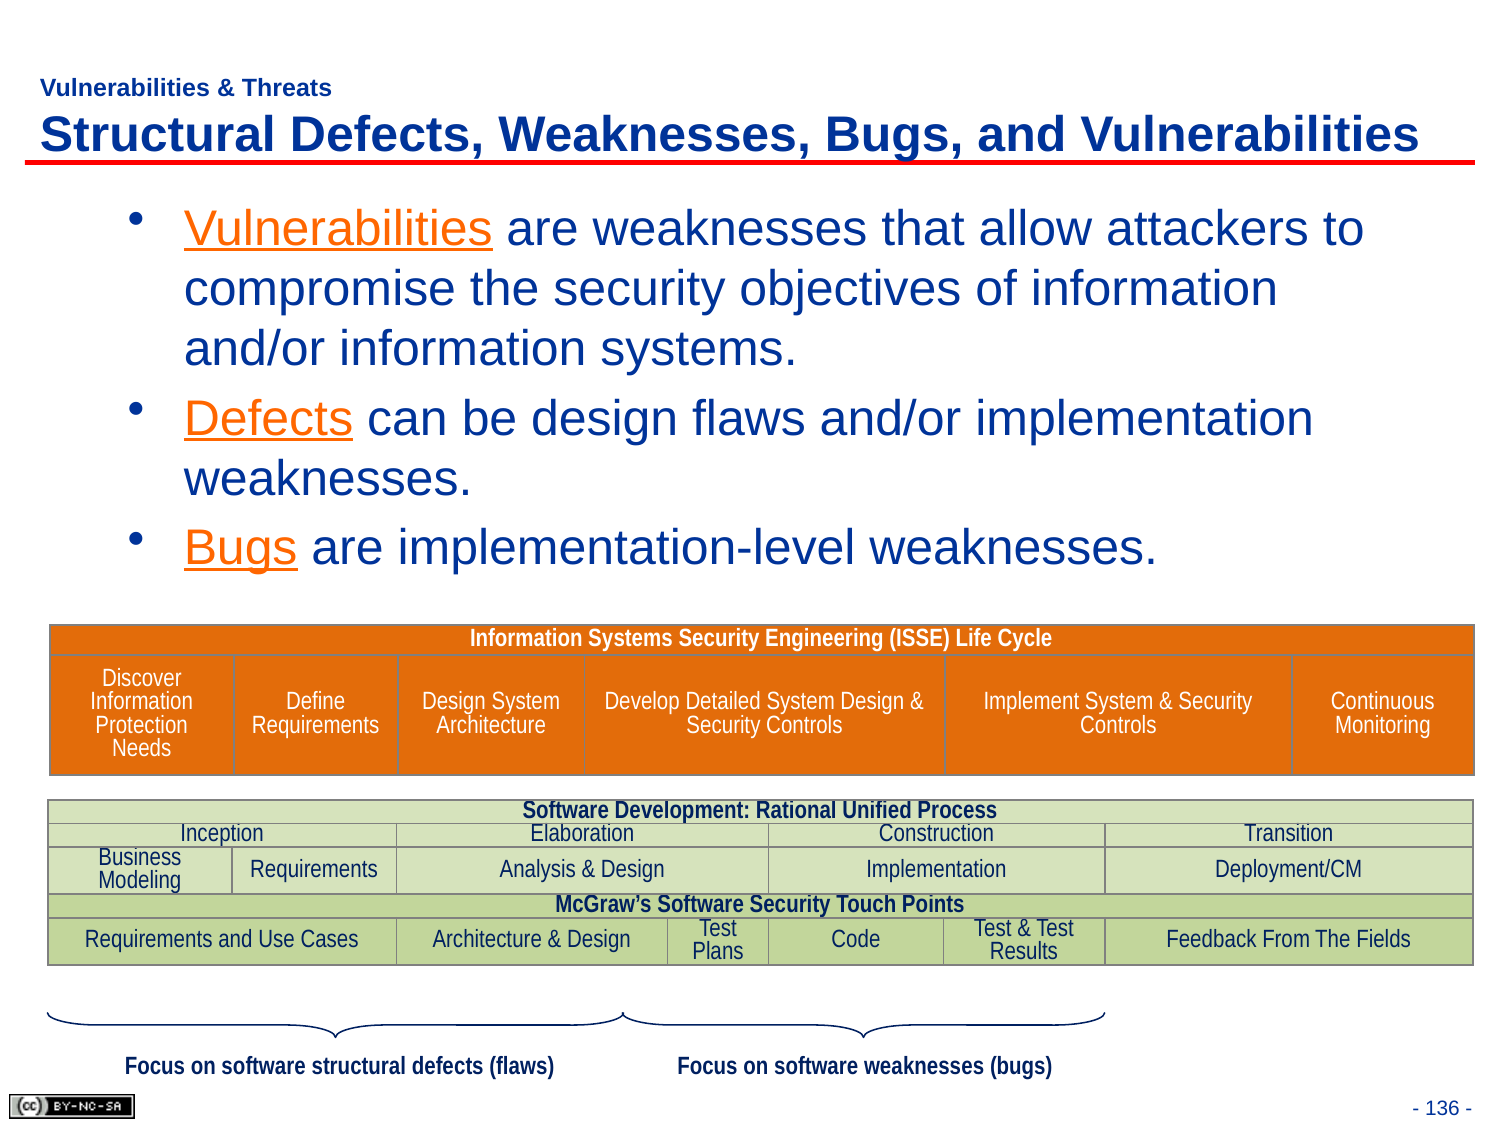

# Vulnerabilities & Threats Structural Defects, Weaknesses, Bugs, and Vulnerabilities

Vulnerabilities are weaknesses that allow attackers to compromise the security objectives of information and/or information systems.
Defects can be design flaws and/or implementation weaknesses.
Bugs are implementation-level weaknesses.

| Information Systems Security Engineering (ISSE) Life Cycle |  |  |  |  |  |
| --- | --- | --- | --- | --- | --- |
| Discover Information Protection Needs | Define Requirements | Design System Architecture | Develop Detailed System Design & Security Controls | Implement System & Security Controls | Continuous Monitoring |

| Software Development: Rational Unified Process |  |  |  |  |  |  |
| --- | --- | --- | --- | --- | --- | --- |
| Inception |  | Elaboration |  | Construction |  | Transition |
| Business Modeling | Requirements | Analysis & Design |  | Implementation |  | Deployment/CM |
| McGraw’s Software Security Touch Points |  |  |  |  |  |  |
| Requirements and Use Cases |  | Architecture & Design | Test Plans | Code | Test & Test Results | Feedback From The Fields |
Focus on software structural defects (flaws)
Focus on software weaknesses (bugs)
- 136 -